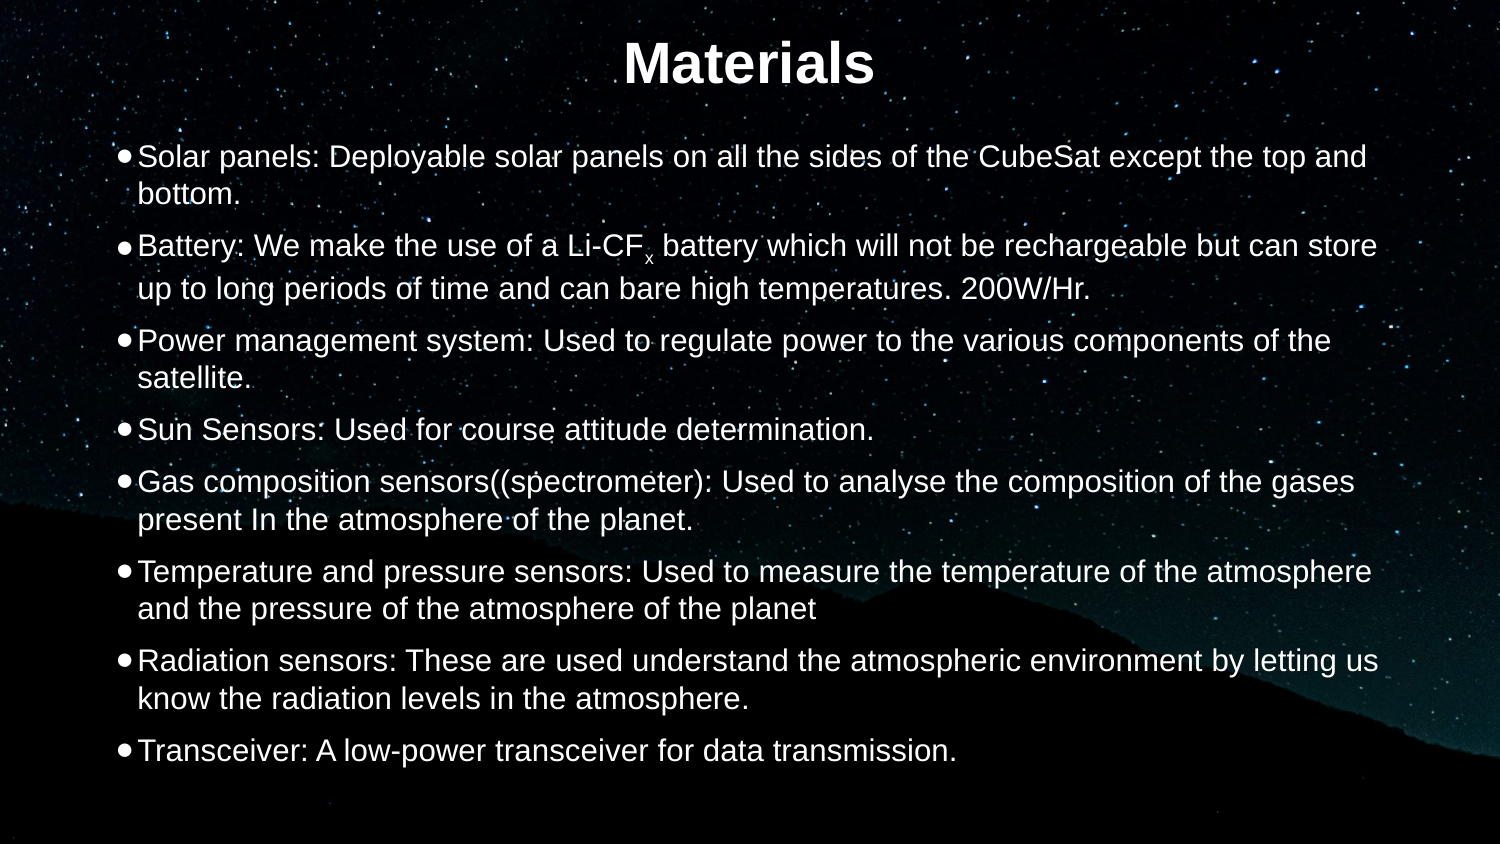

# Materials
Solar panels: Deployable solar panels on all the sides of the CubeSat except the top and bottom.
Battery: We make the use of a Li-CFx battery which will not be rechargeable but can store up to long periods of time and can bare high temperatures. 200W/Hr.
Power management system: Used to regulate power to the various components of the satellite.
Sun Sensors: Used for course attitude determination.
Gas composition sensors((spectrometer): Used to analyse the composition of the gases present In the atmosphere of the planet.
Temperature and pressure sensors: Used to measure the temperature of the atmosphere and the pressure of the atmosphere of the planet
Radiation sensors: These are used understand the atmospheric environment by letting us know the radiation levels in the atmosphere.
Transceiver: A low-power transceiver for data transmission.